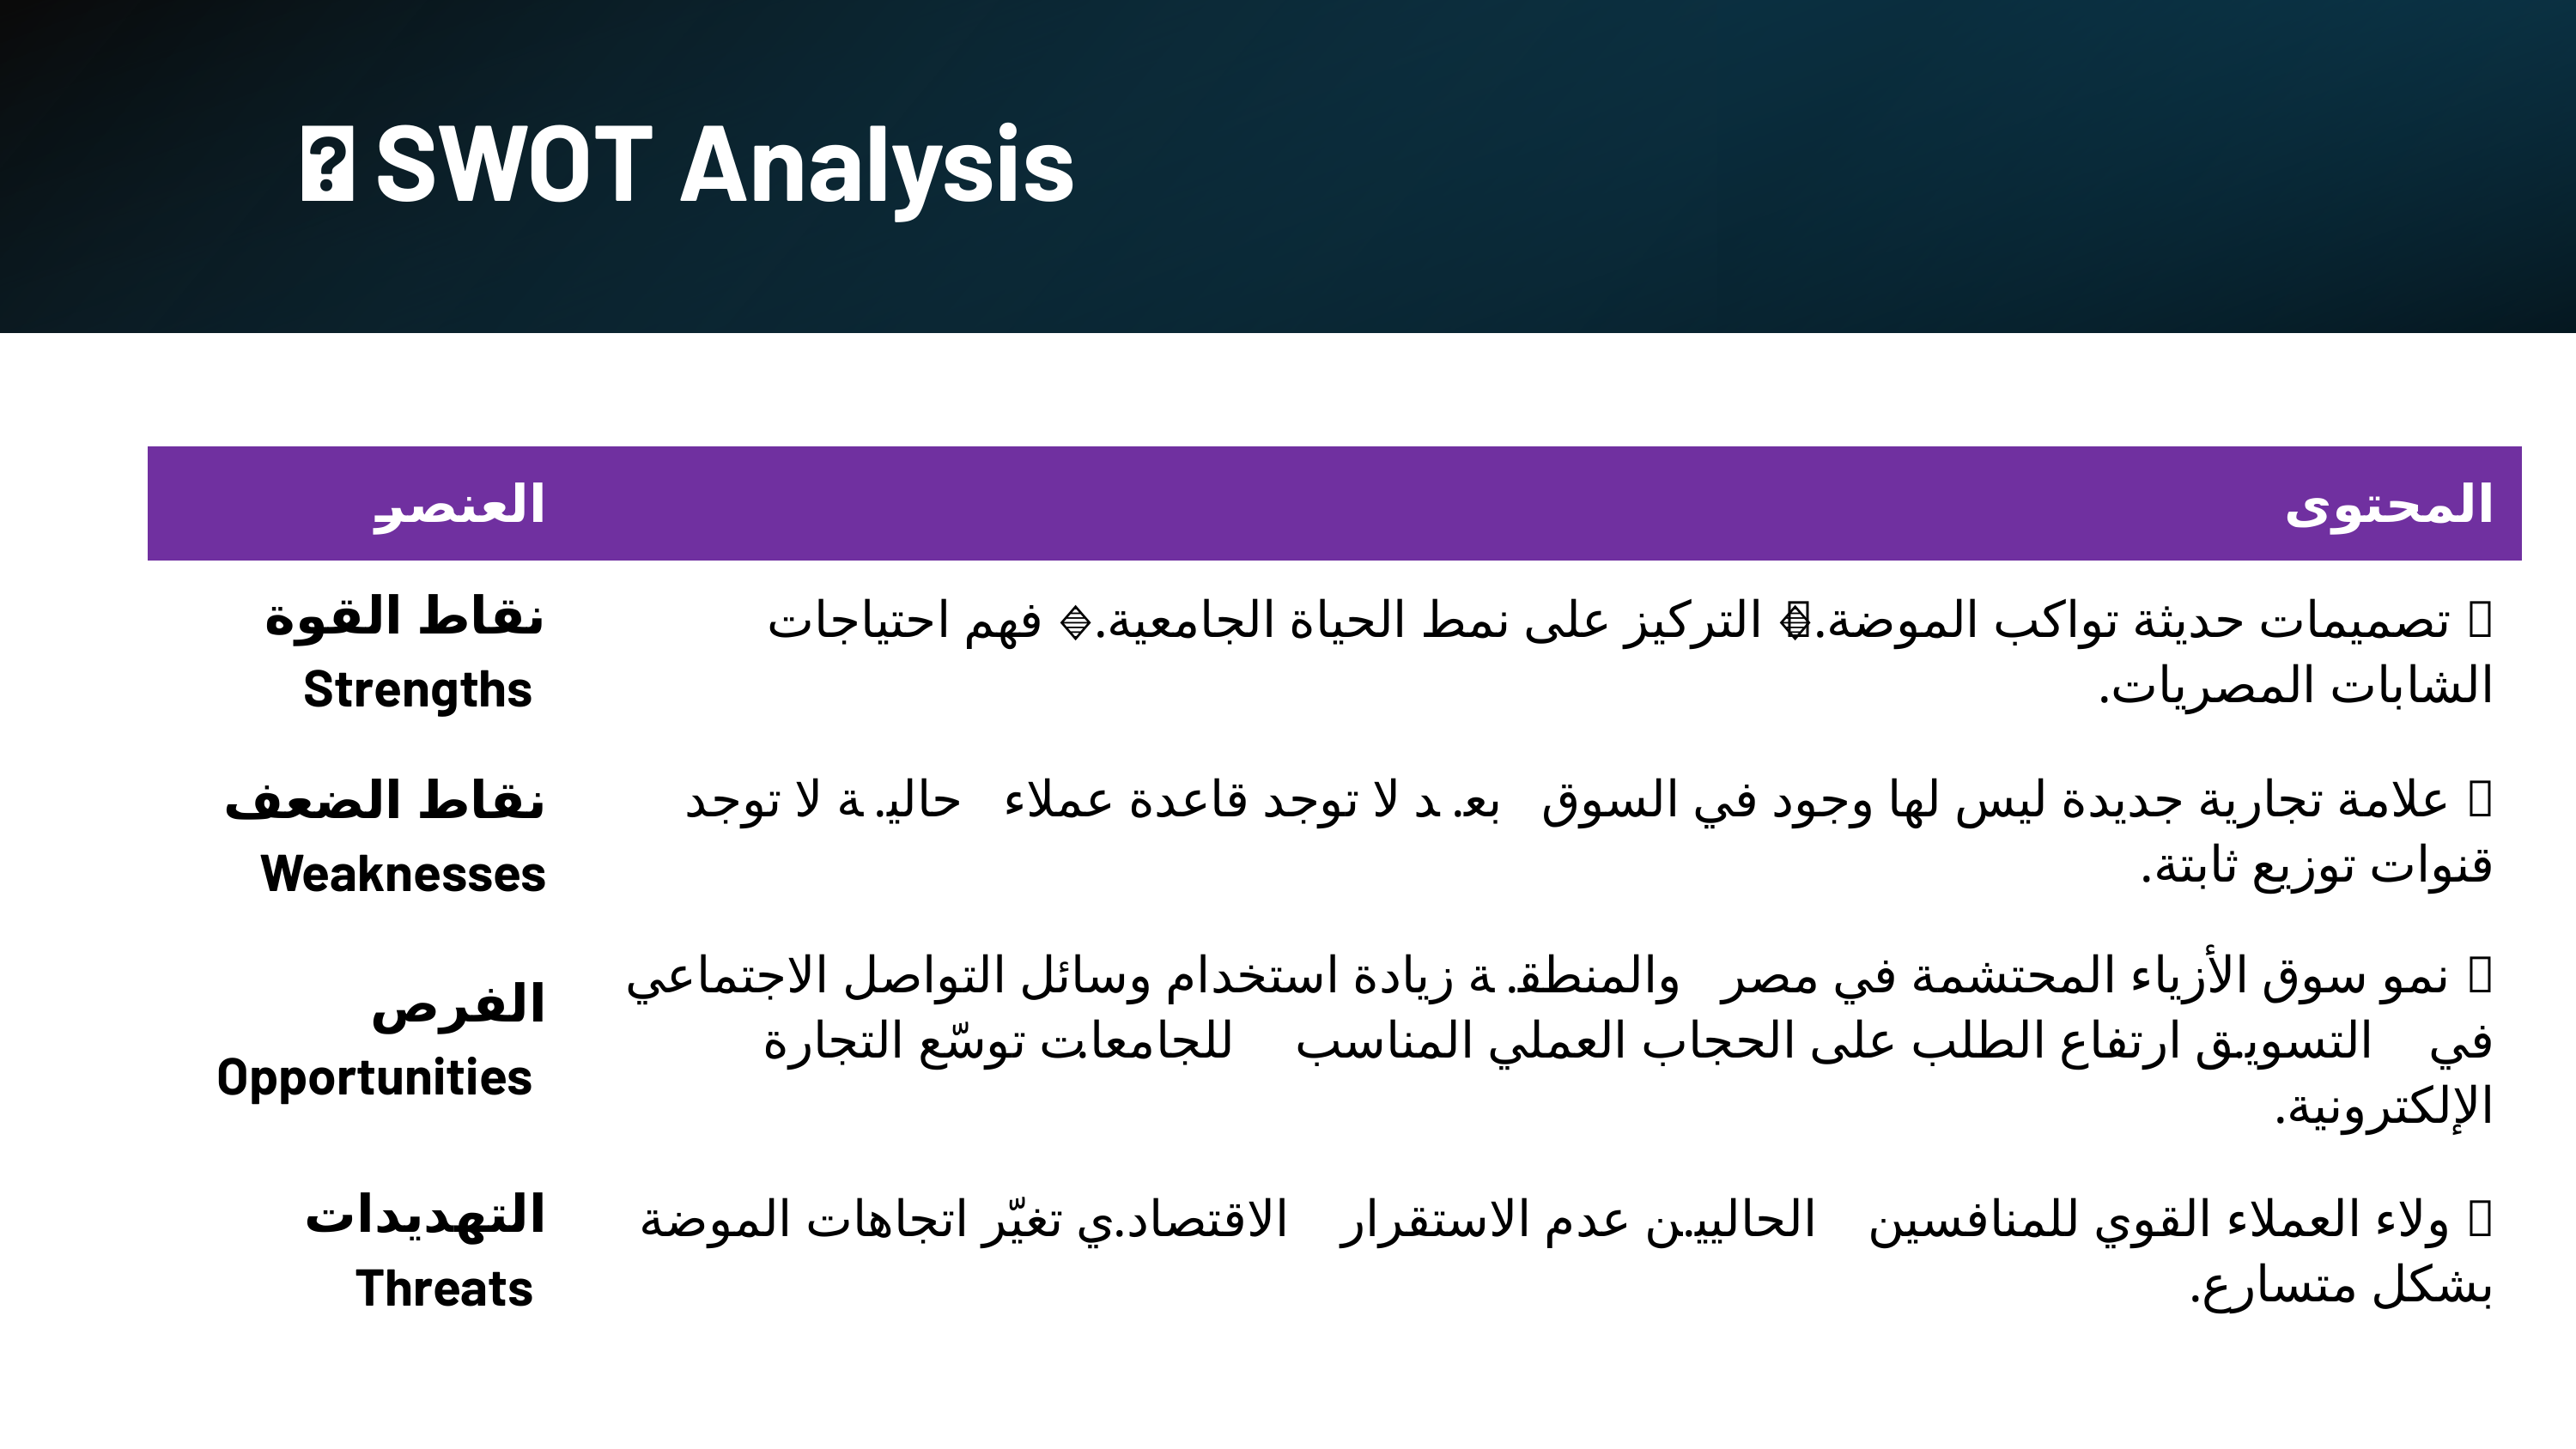

# 🧭 SWOT Analysis
| العنصر | المحتوى |
| --- | --- |
| نقاط القوة Strengths | 🔹 تصميمات حديثة تواكب الموضة.🔹 التركيز على نمط الحياة الجامعية.🔹 فهم احتياجات الشابات المصريات. |
| نقاط الضعف Weaknesses | 🔹 علامة تجارية جديدة ليس لها وجود في السوق بعد.🔹 لا توجد قاعدة عملاء حالية.🔹 لا توجد قنوات توزيع ثابتة. |
| الفرص Opportunities | 🔹 نمو سوق الأزياء المحتشمة في مصر والمنطقة.🔹 زيادة استخدام وسائل التواصل الاجتماعي في التسويق.🔹 ارتفاع الطلب على الحجاب العملي المناسب للجامعات.🔹 توسّع التجارة الإلكترونية. |
| التهديدات Threats | 🔹 ولاء العملاء القوي للمنافسين الحاليين.🔹 عدم الاستقرار الاقتصادي.🔹 تغيّر اتجاهات الموضة بشكل متسارع. |